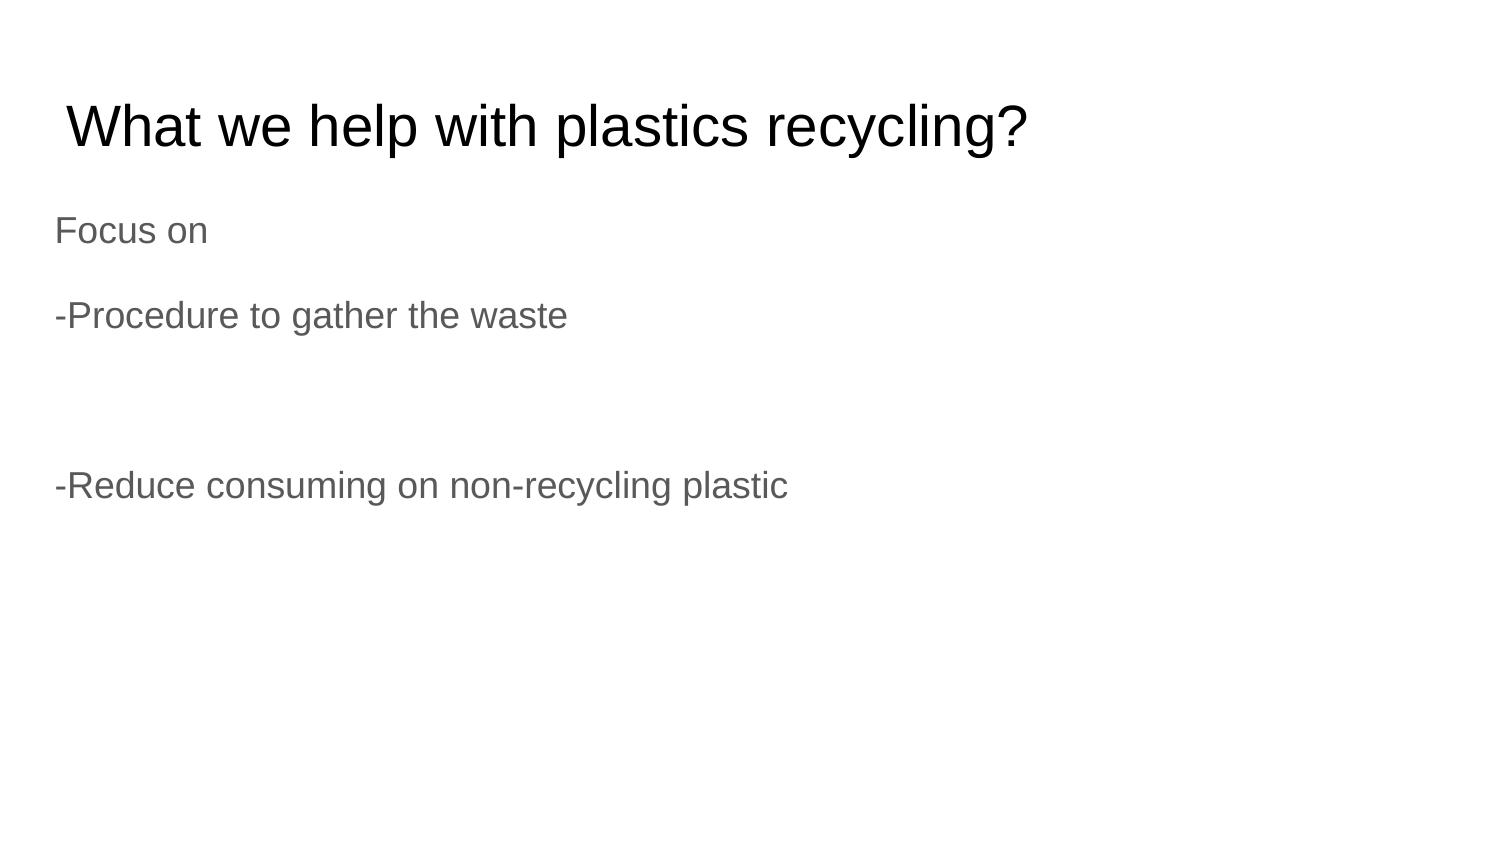

# What we help with plastics recycling?
Focus on
-Procedure to gather the waste

-Reduce consuming on non-recycling plastic